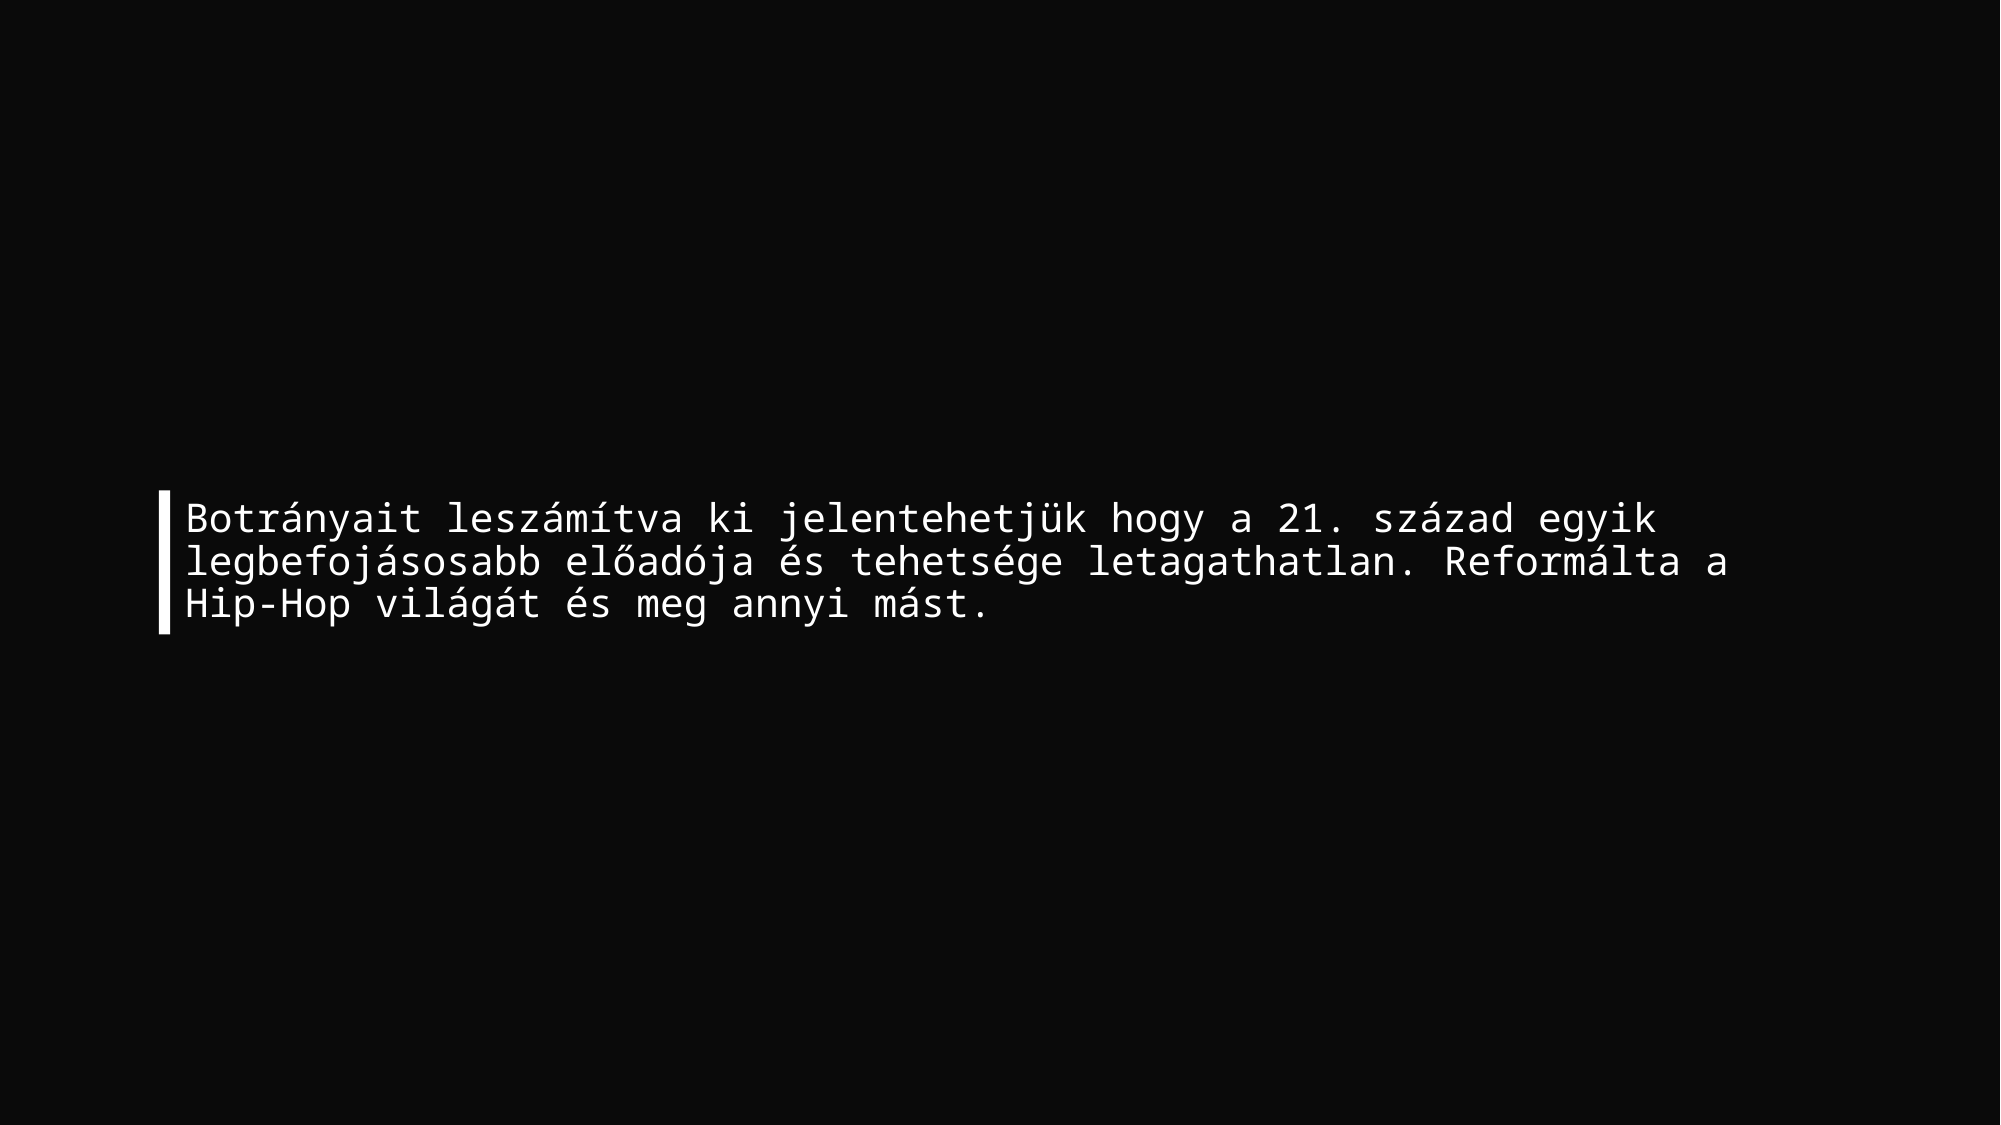

Botrányait leszámítva ki jelentehetjük hogy a 21. század egyik legbefojásosabb előadója és tehetsége letagathatlan. Reformálta a Hip-Hop világát és meg annyi mást.